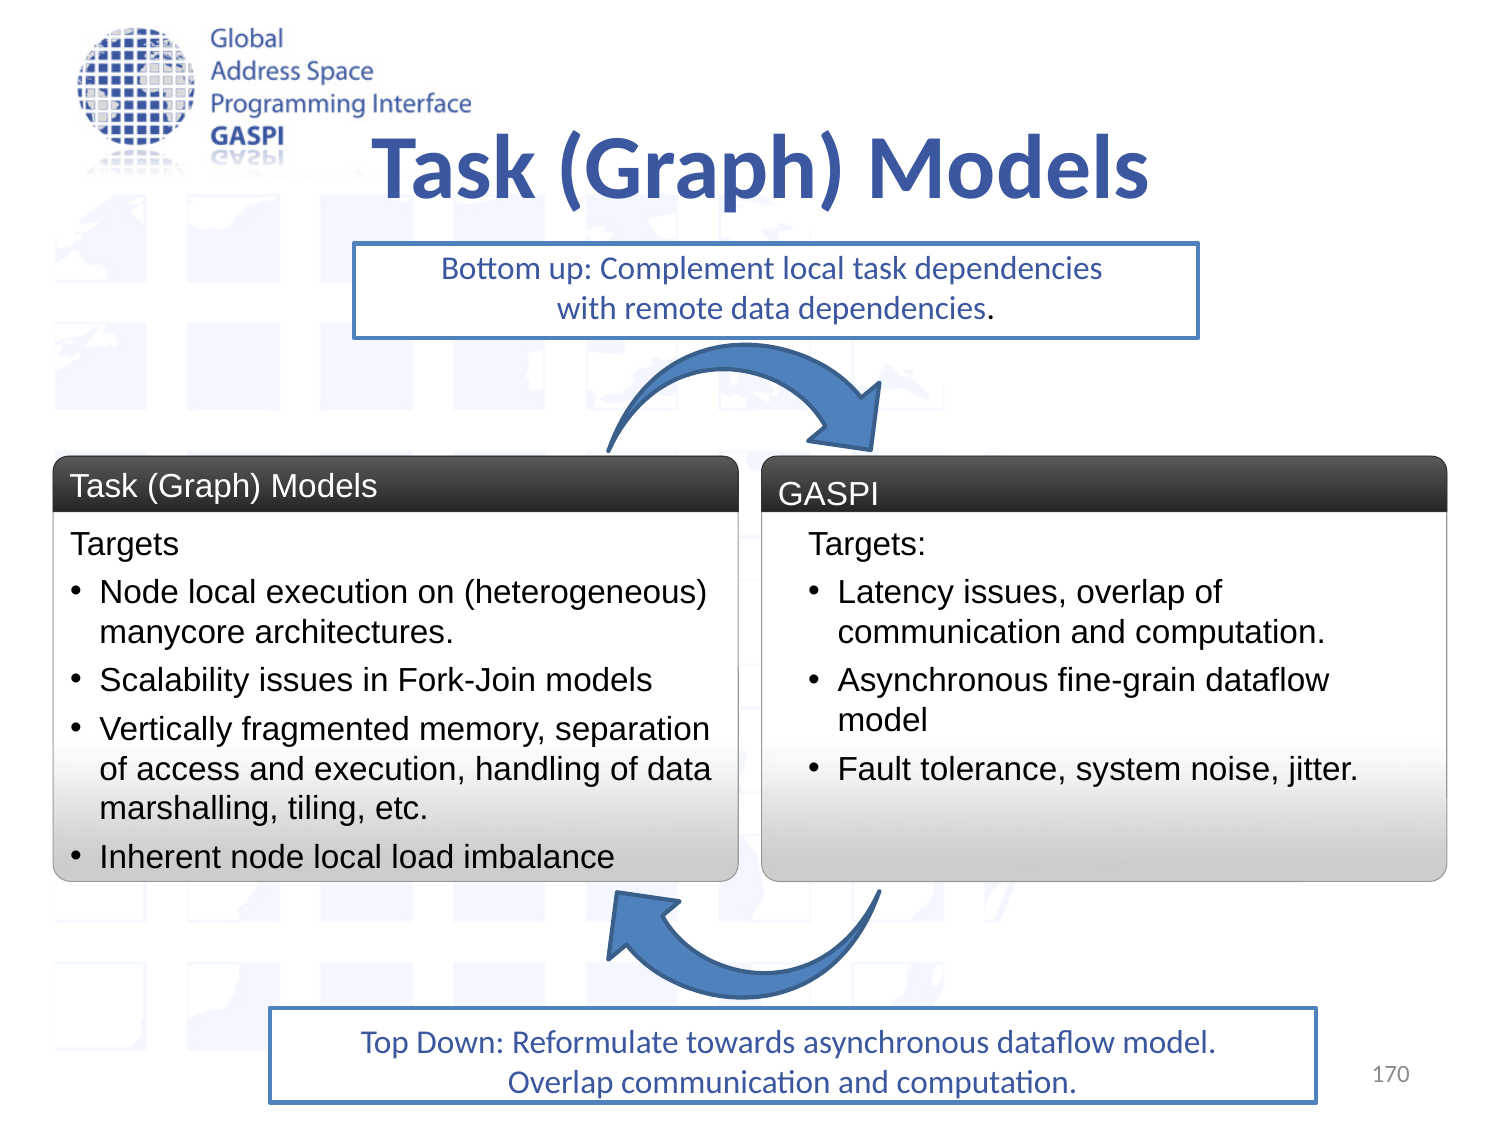

Task (Graph) Models
Bottom up: Complement local task dependencies
with remote data dependencies.

Targets
Node local execution on (heterogeneous) manycore architectures.
Scalability issues in Fork-Join models
Vertically fragmented memory, separation of access and execution, handling of data marshalling, tiling, etc.
Inherent node local load imbalance

Task (Graph) Models
Targets:
Latency issues, overlap of communication and computation.
Asynchronous fine-grain dataflow model
Fault tolerance, system noise, jitter.

GASPI

Top Down: Reformulate towards asynchronous dataflow model.
Overlap communication and computation.
170